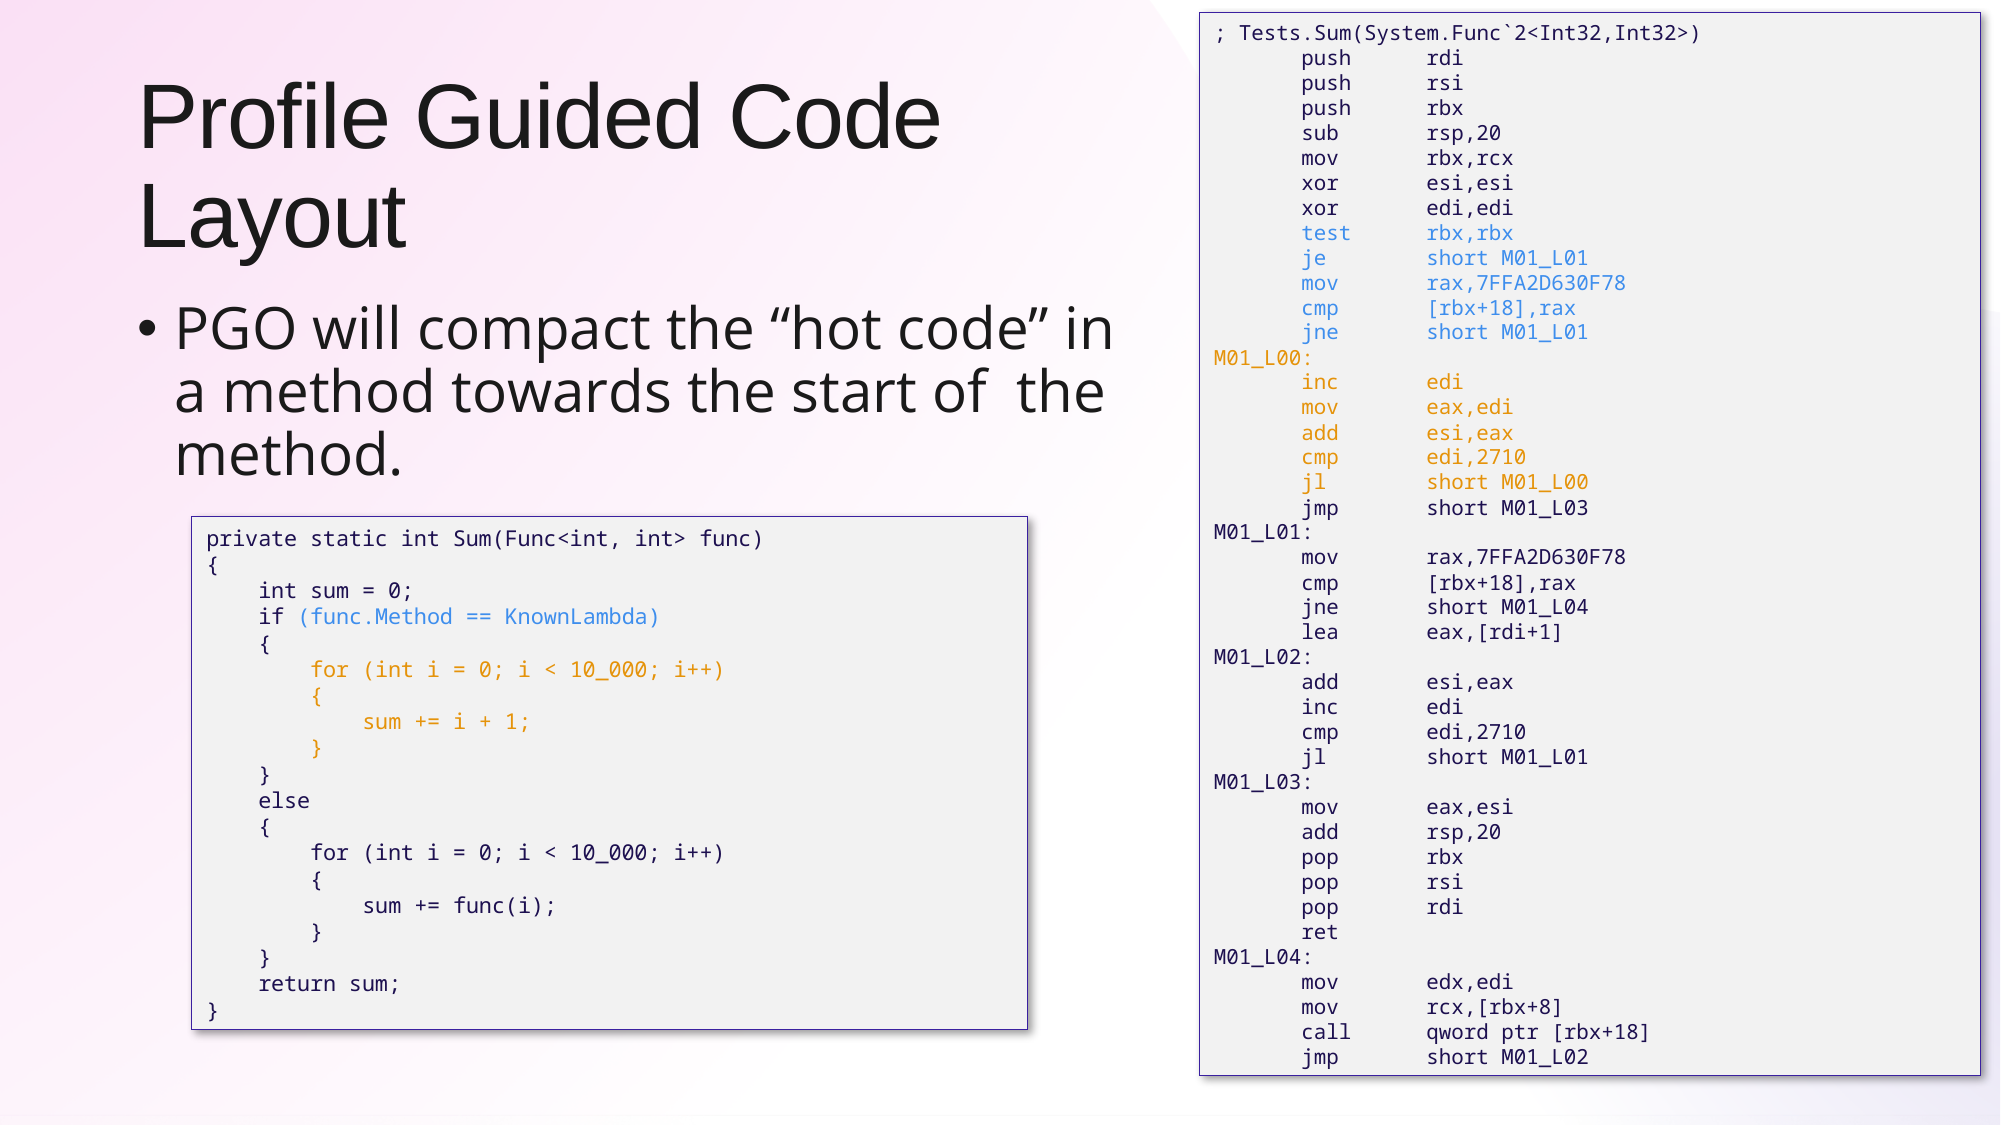

; Tests.Sum(System.Func`2<Int32,Int32>)
       push      rdi
       push      rsi
       push      rbx
       sub       rsp,20
       mov       rbx,rcx
       xor       esi,esi
       xor       edi,edi
       test      rbx,rbx
       je        short M01_L01
       mov       rax,7FFA2D630F78
       cmp       [rbx+18],rax
       jne       short M01_L01
M01_L00:
       inc       edi
       mov       eax,edi
       add       esi,eax
       cmp       edi,2710
       jl        short M01_L00
       jmp       short M01_L03
M01_L01:
       mov       rax,7FFA2D630F78
       cmp       [rbx+18],rax
       jne       short M01_L04
       lea       eax,[rdi+1]
M01_L02:
       add       esi,eax
       inc       edi
       cmp       edi,2710
       jl        short M01_L01
M01_L03:
       mov       eax,esi
       add       rsp,20
       pop       rbx
       pop       rsi
       pop       rdi
       ret
M01_L04:
       mov       edx,edi
       mov       rcx,[rbx+8]
       call      qword ptr [rbx+18]
       jmp       short M01_L02
# Profile Guided Code Layout
PGO will compact the “hot code” in a method towards the start of  the method.
private static int Sum(Func<int, int> func)
{
    int sum = 0;
    if (func.Method == KnownLambda)
    {
        for (int i = 0; i < 10_000; i++)
        {
            sum += i + 1;
        }
    }
    else
    {
        for (int i = 0; i < 10_000; i++)
        {
            sum += func(i);
        }
    }
    return sum;
}